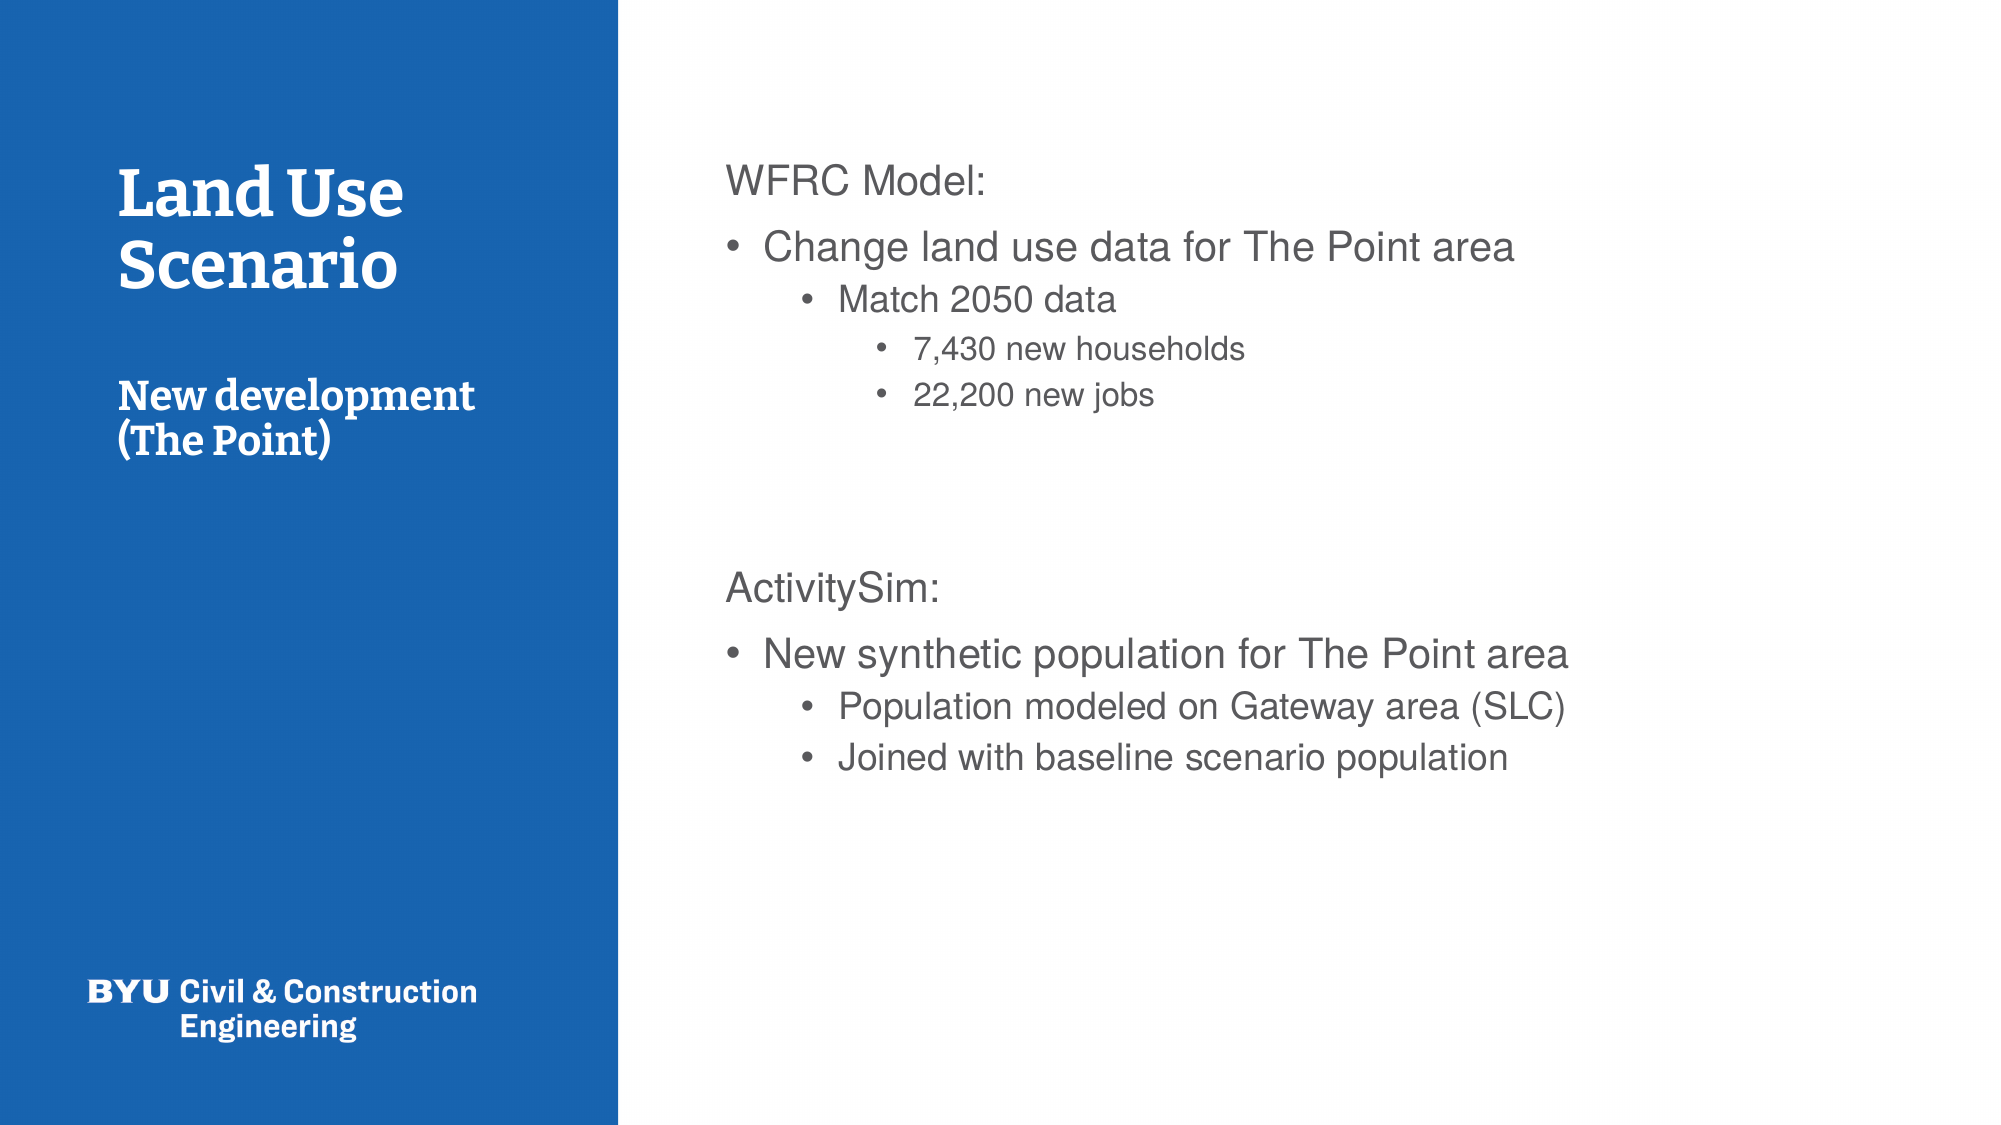

WFRC Model:
Change land use data for The Point area
Match 2050 data
7,430 new households
22,200 new jobs

ActivitySim:
New synthetic population for The Point area
Population modeled on Gateway area (SLC)
Joined with baseline scenario population
# Land Use Scenario New development (The Point)